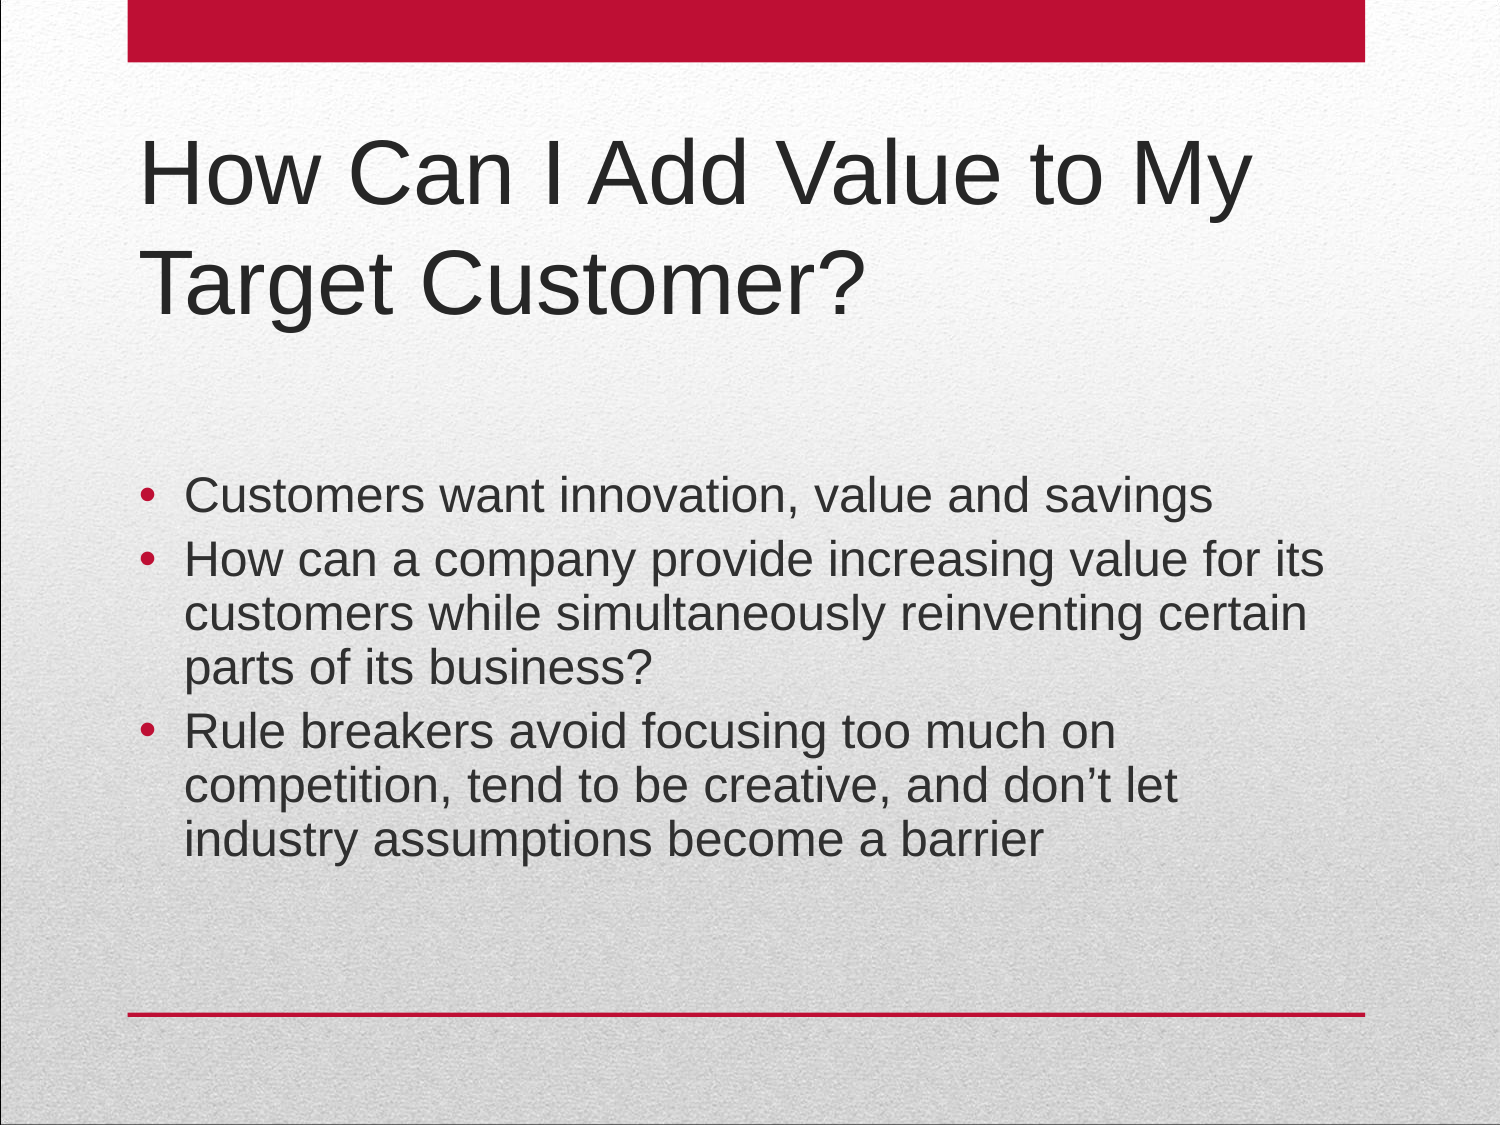

# How Can I Add Value to My Target Customer?
Customers want innovation, value and savings
How can a company provide increasing value for its customers while simultaneously reinventing certain parts of its business?
Rule breakers avoid focusing too much on competition, tend to be creative, and don’t let industry assumptions become a barrier